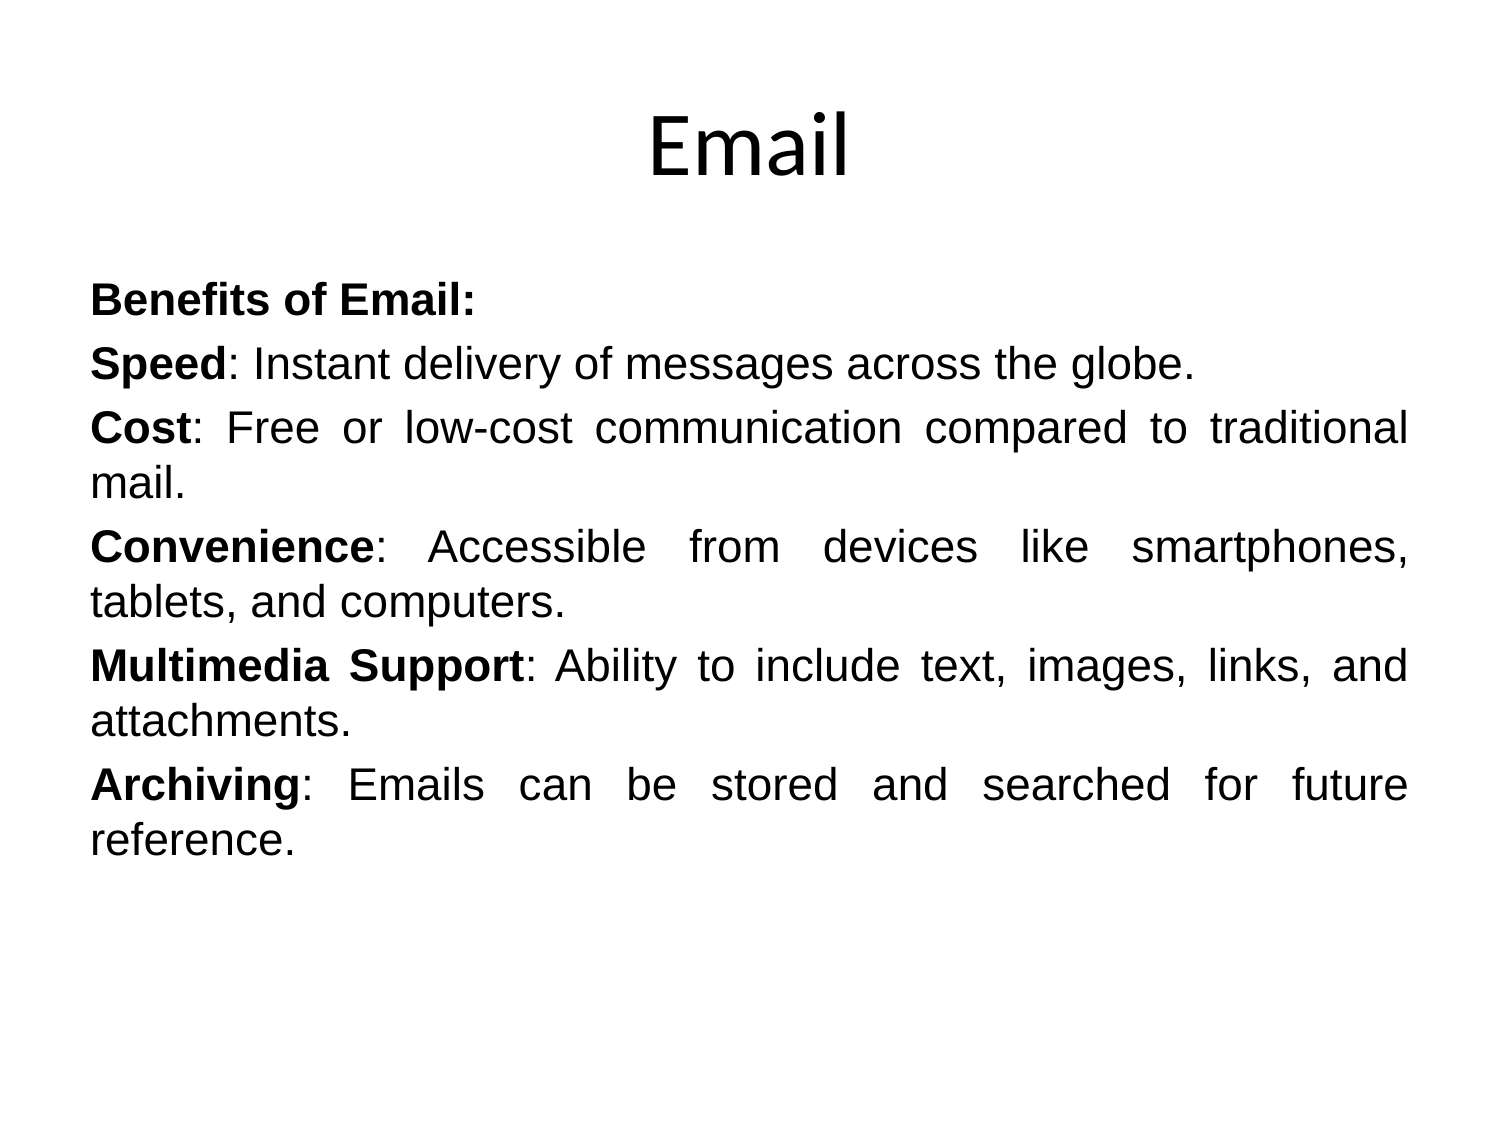

# Email
Benefits of Email:
Speed: Instant delivery of messages across the globe.
Cost: Free or low-cost communication compared to traditional mail.
Convenience: Accessible from devices like smartphones, tablets, and computers.
Multimedia Support: Ability to include text, images, links, and attachments.
Archiving: Emails can be stored and searched for future reference.